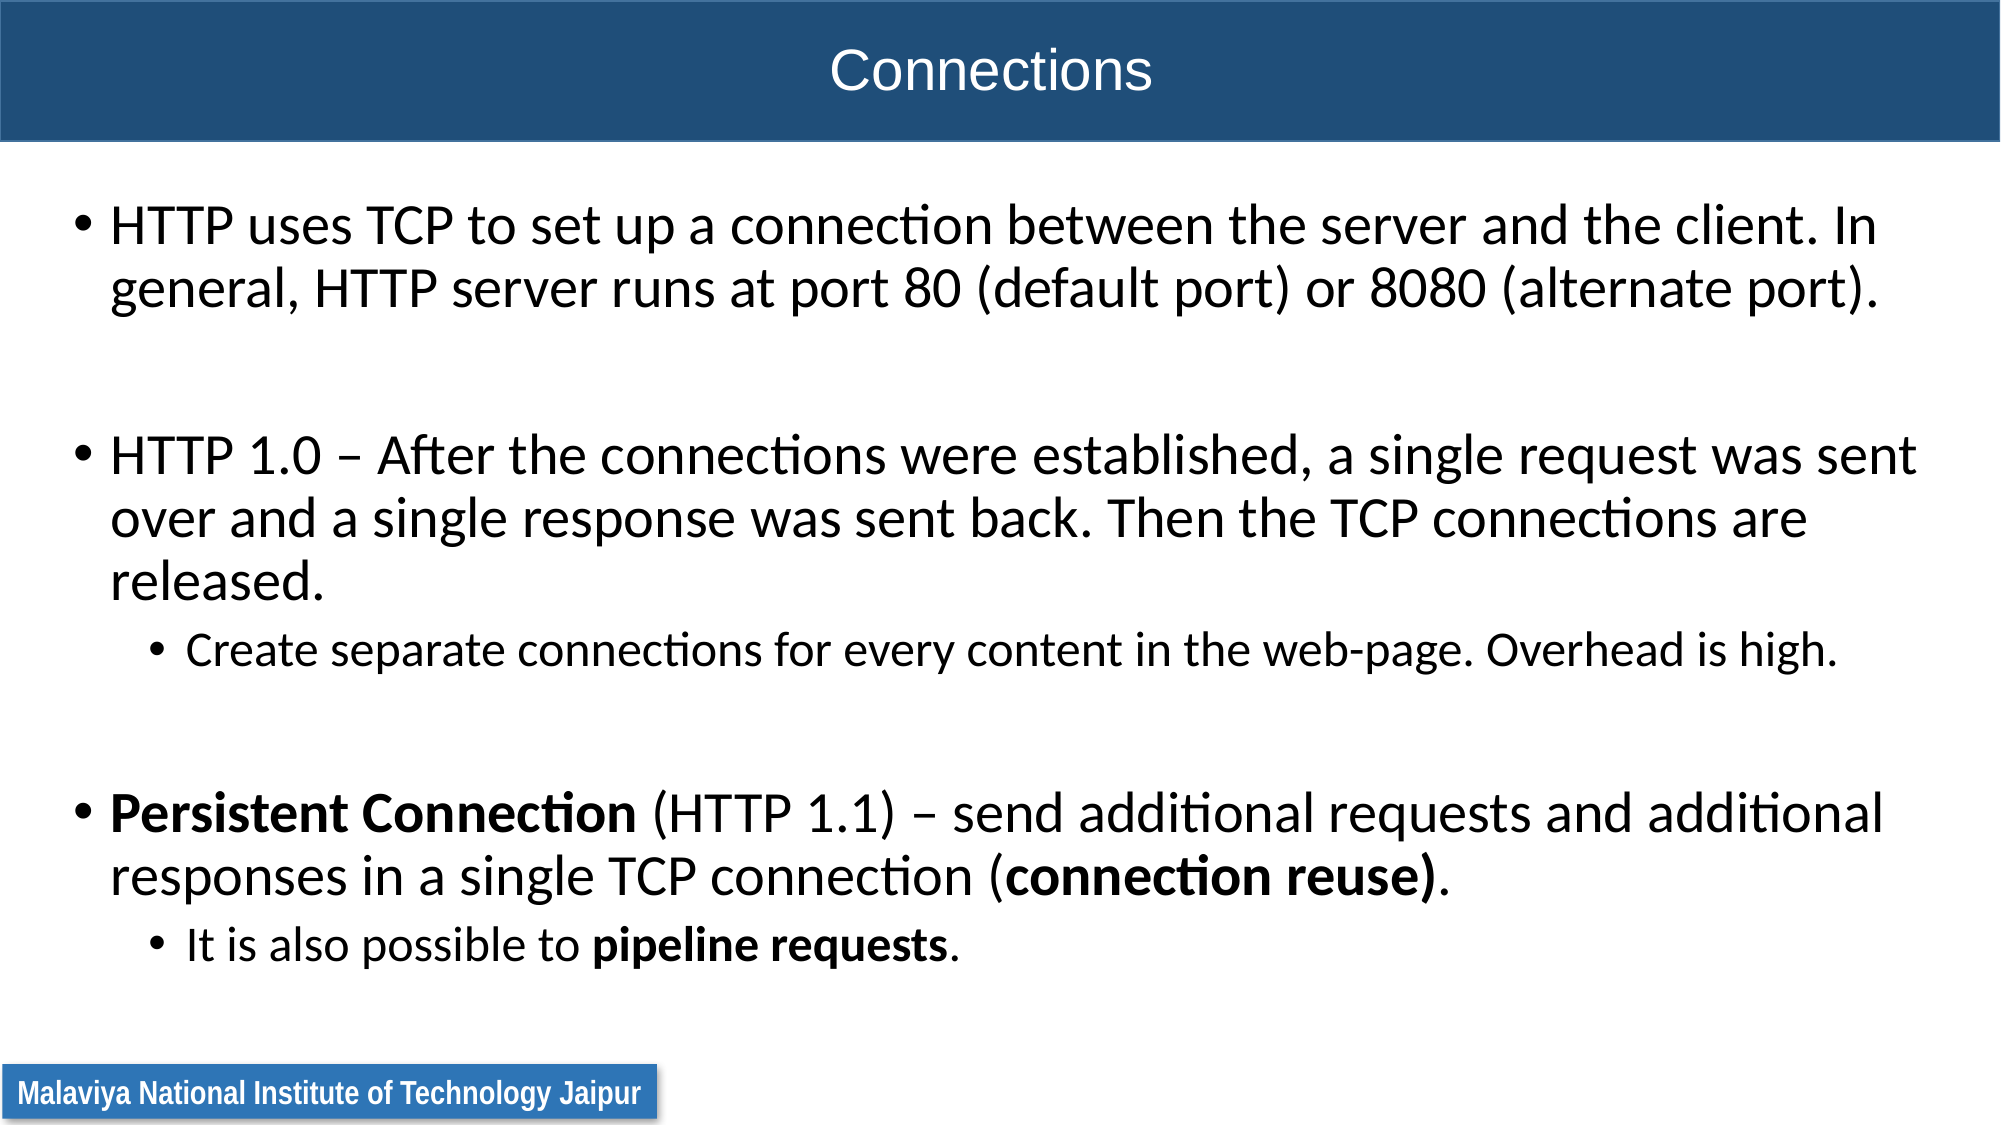

# Connections
HTTP uses TCP to set up a connection between the server and the client. In general, HTTP server runs at port 80 (default port) or 8080 (alternate port).

HTTP 1.0 – After the connections were established, a single request was sent over and a single response was sent back. Then the TCP connections are released.
Create separate connections for every content in the web-page. Overhead is high.

Persistent Connection (HTTP 1.1) – send additional requests and additional responses in a single TCP connection (connection reuse).
It is also possible to pipeline requests.